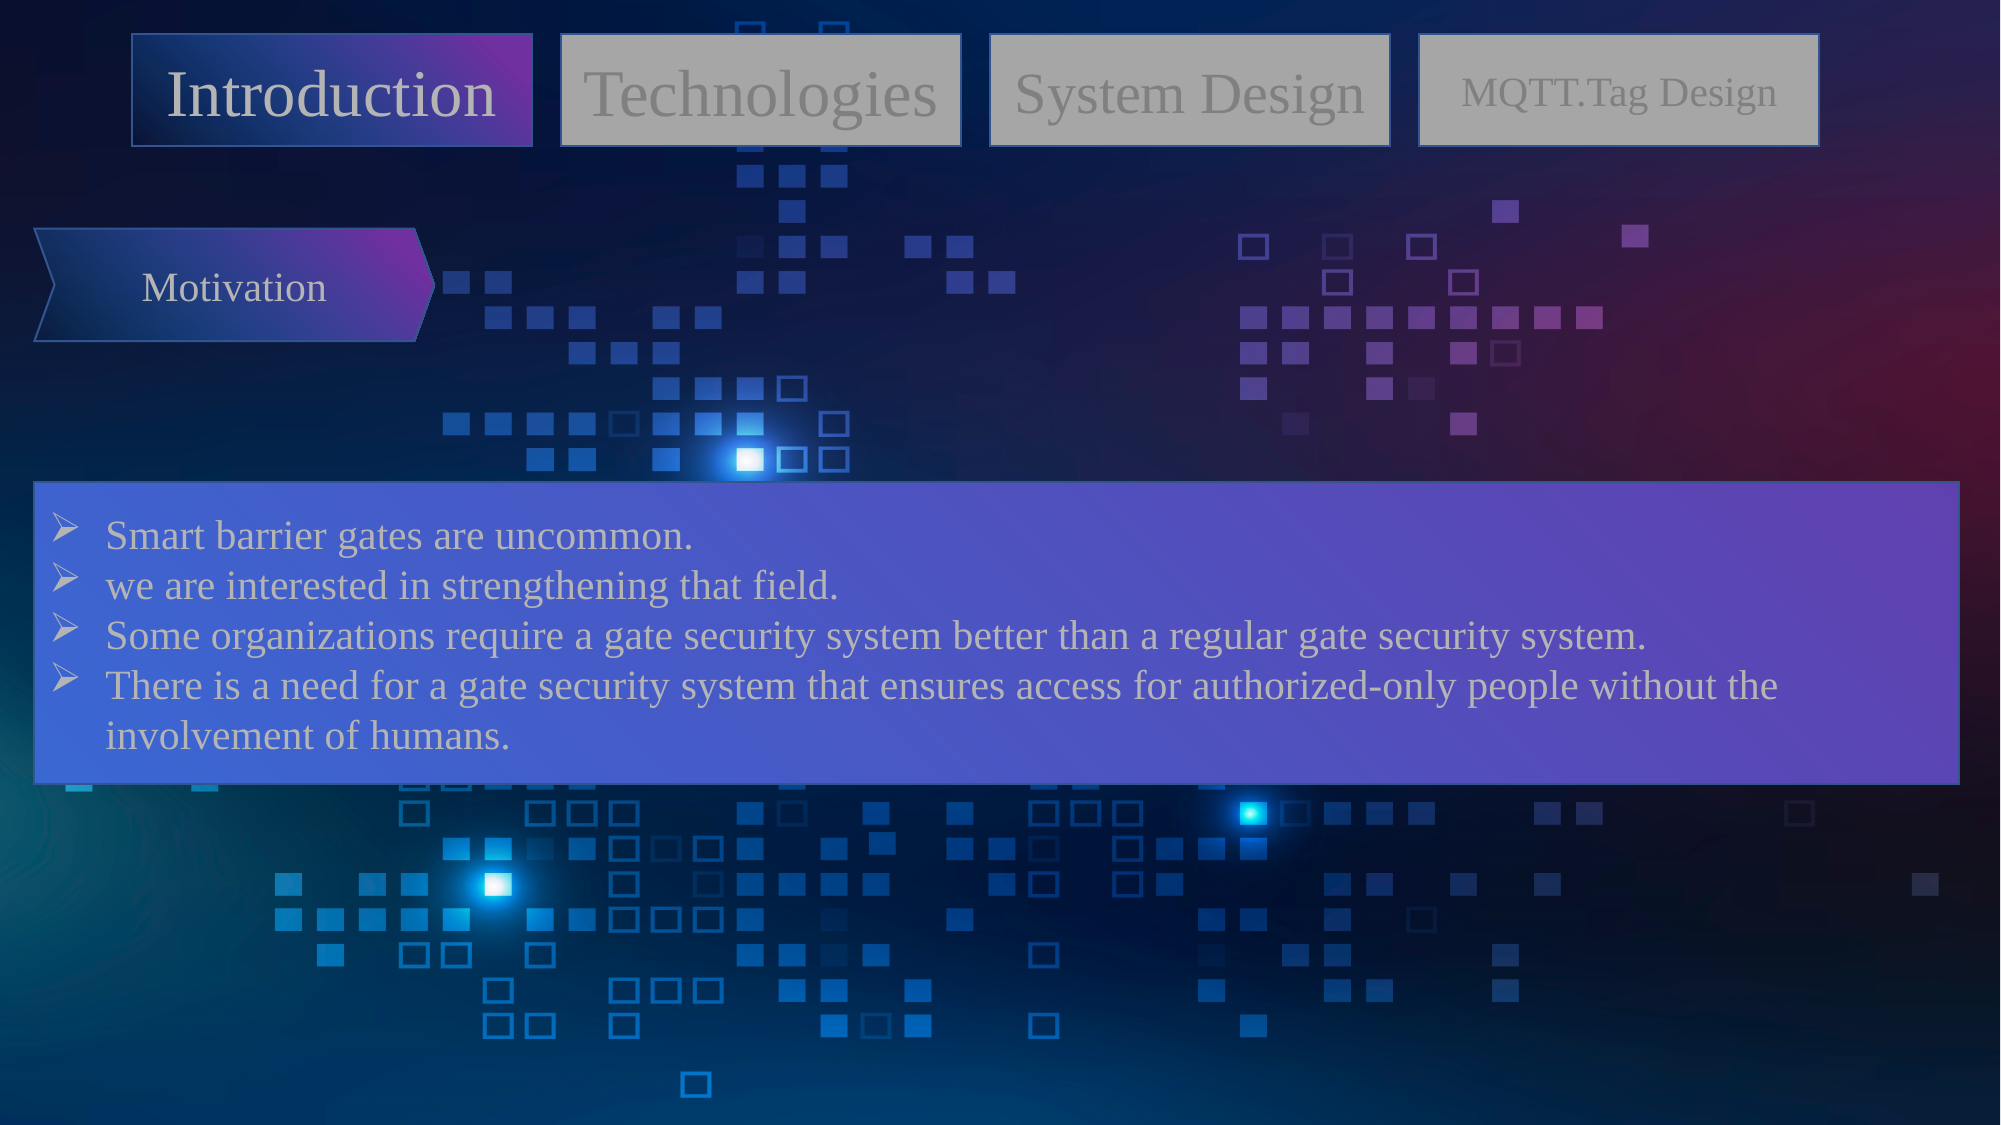

Introduction
Technologies
System Design
MQTT.Tag Design
Motivation
Smart barrier gates are uncommon.
we are interested in strengthening that field.
Some organizations require a gate security system better than a regular gate security system.
There is a need for a gate security system that ensures access for authorized-only people without the involvement of humans.